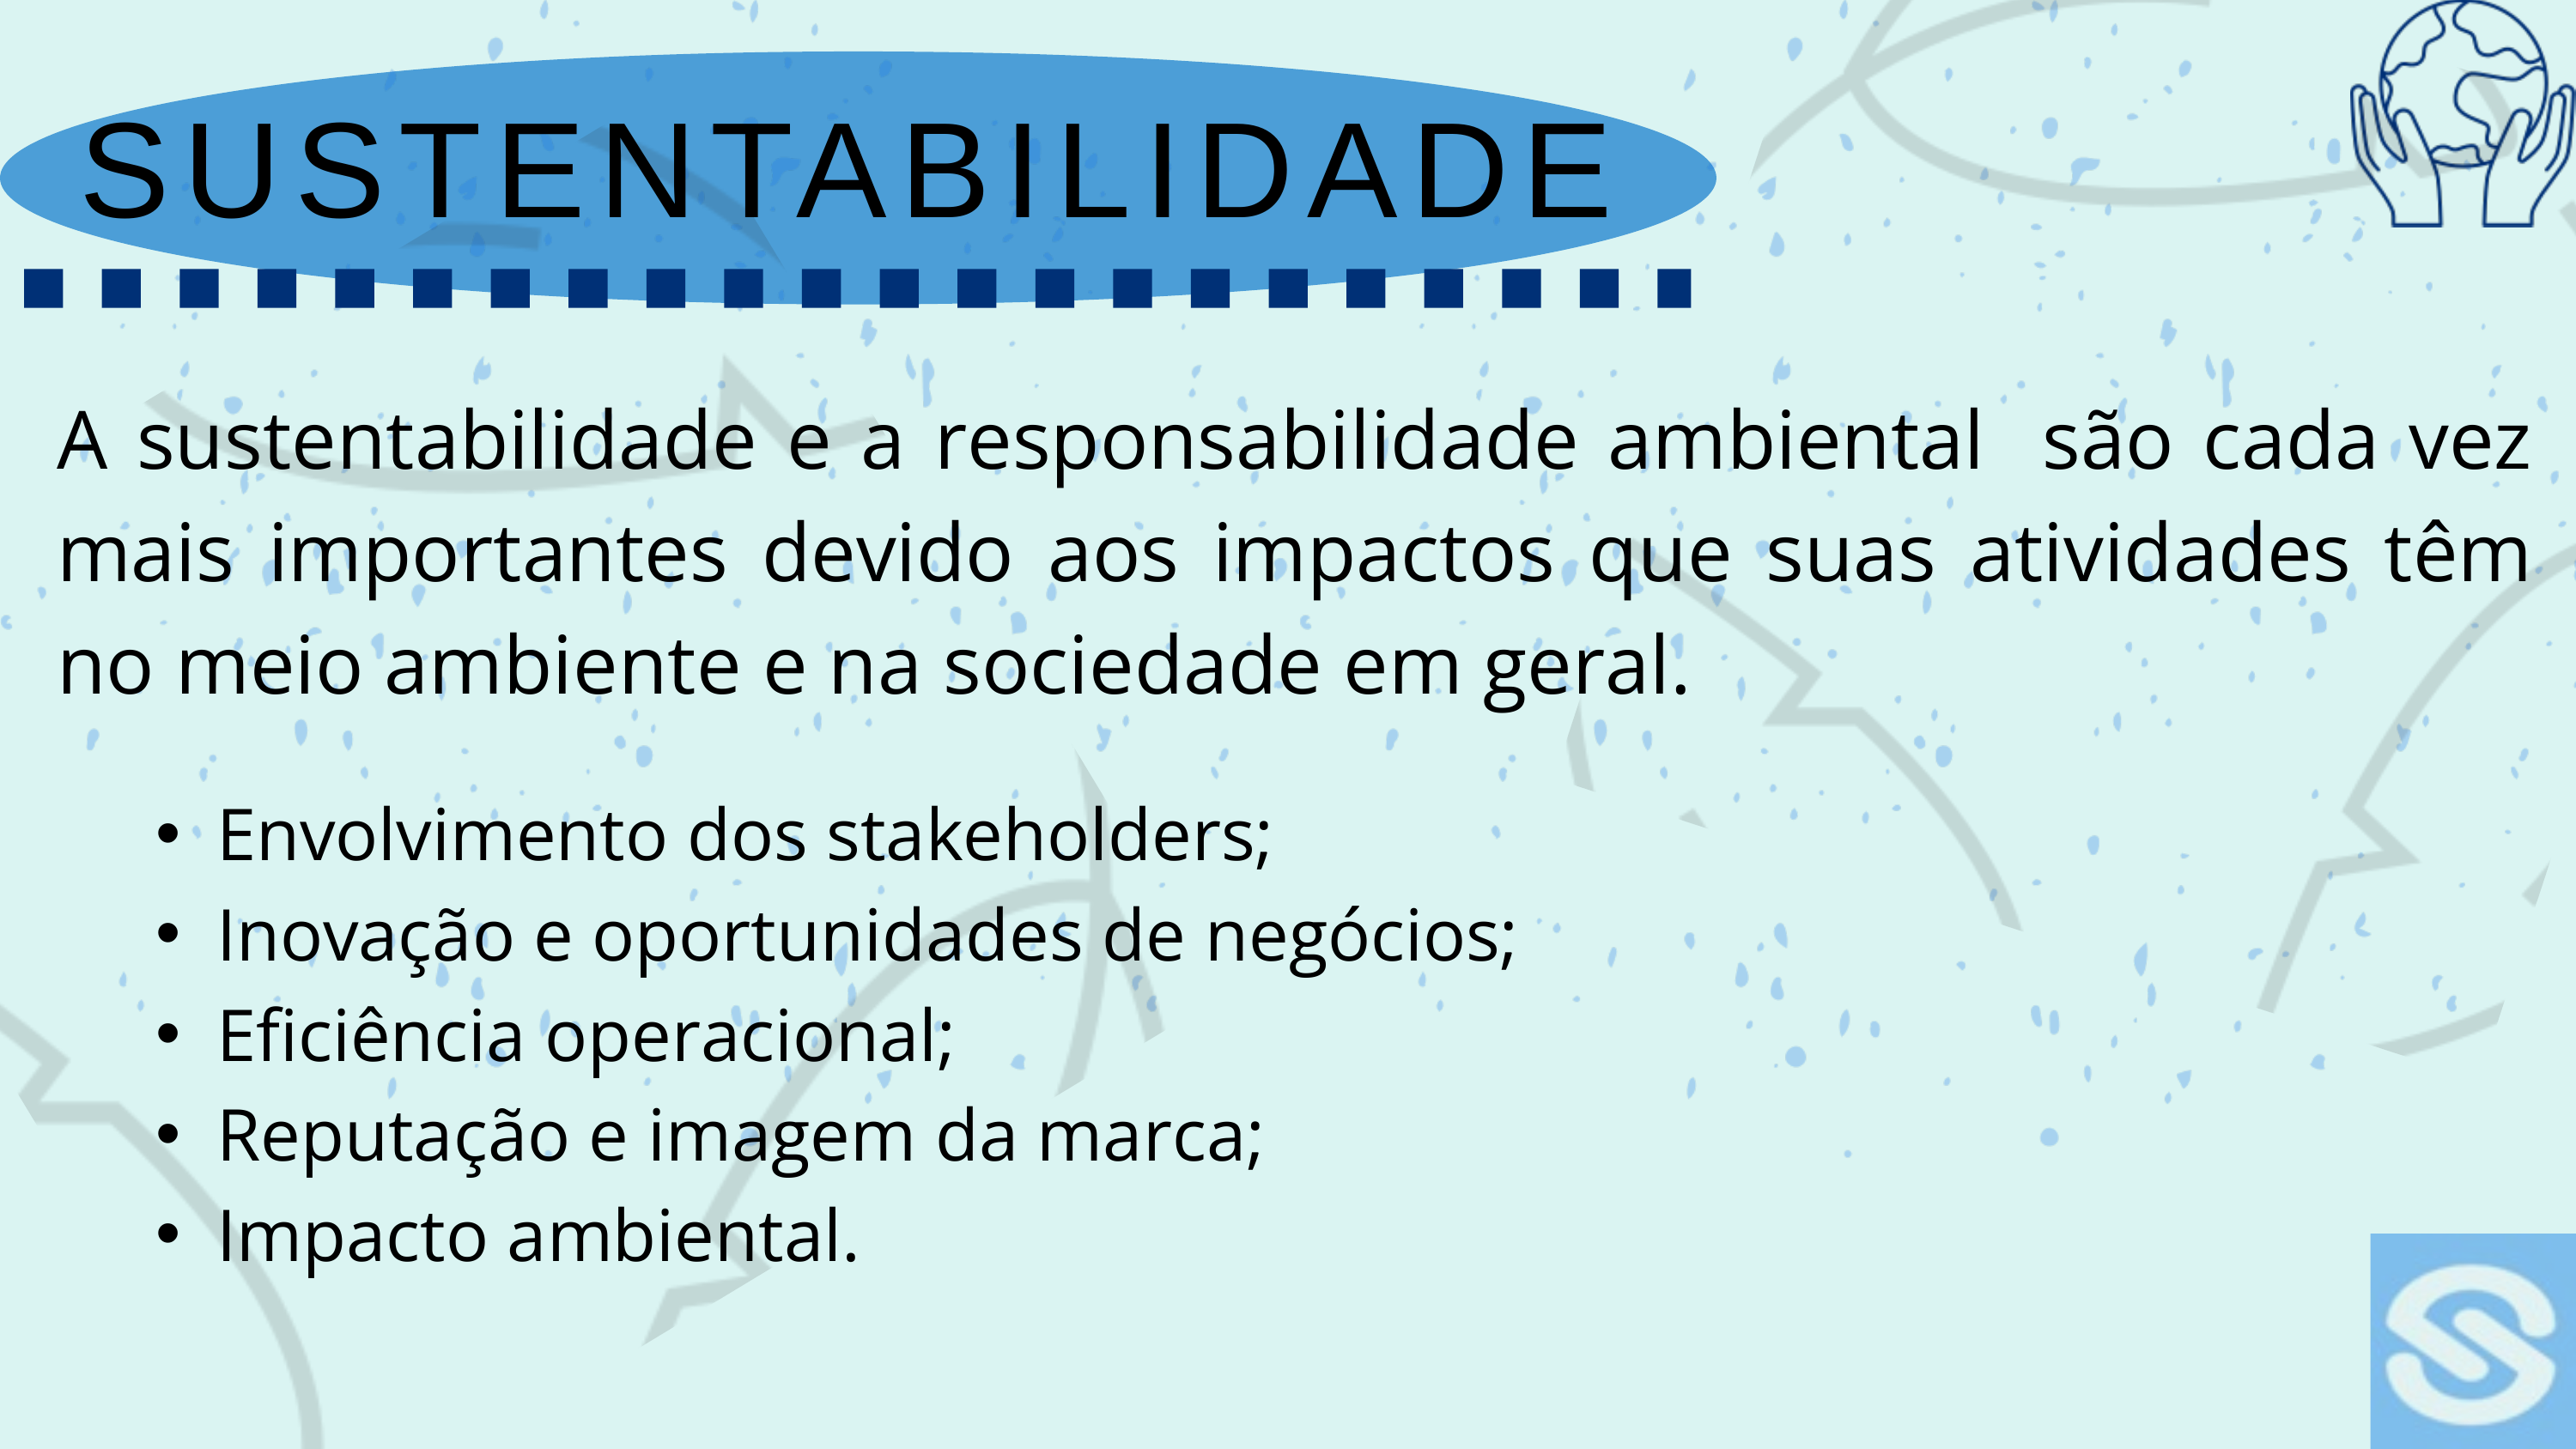

SUSTENTABILIDADE

A sustentabilidade e a responsabilidade ambiental  são cada vez mais importantes devido aos impactos que suas atividades têm no meio ambiente e na sociedade em geral.
Envolvimento dos stakeholders;
Inovação e oportunidades de negócios;
Eficiência operacional;
Reputação e imagem da marca;
Impacto ambiental.